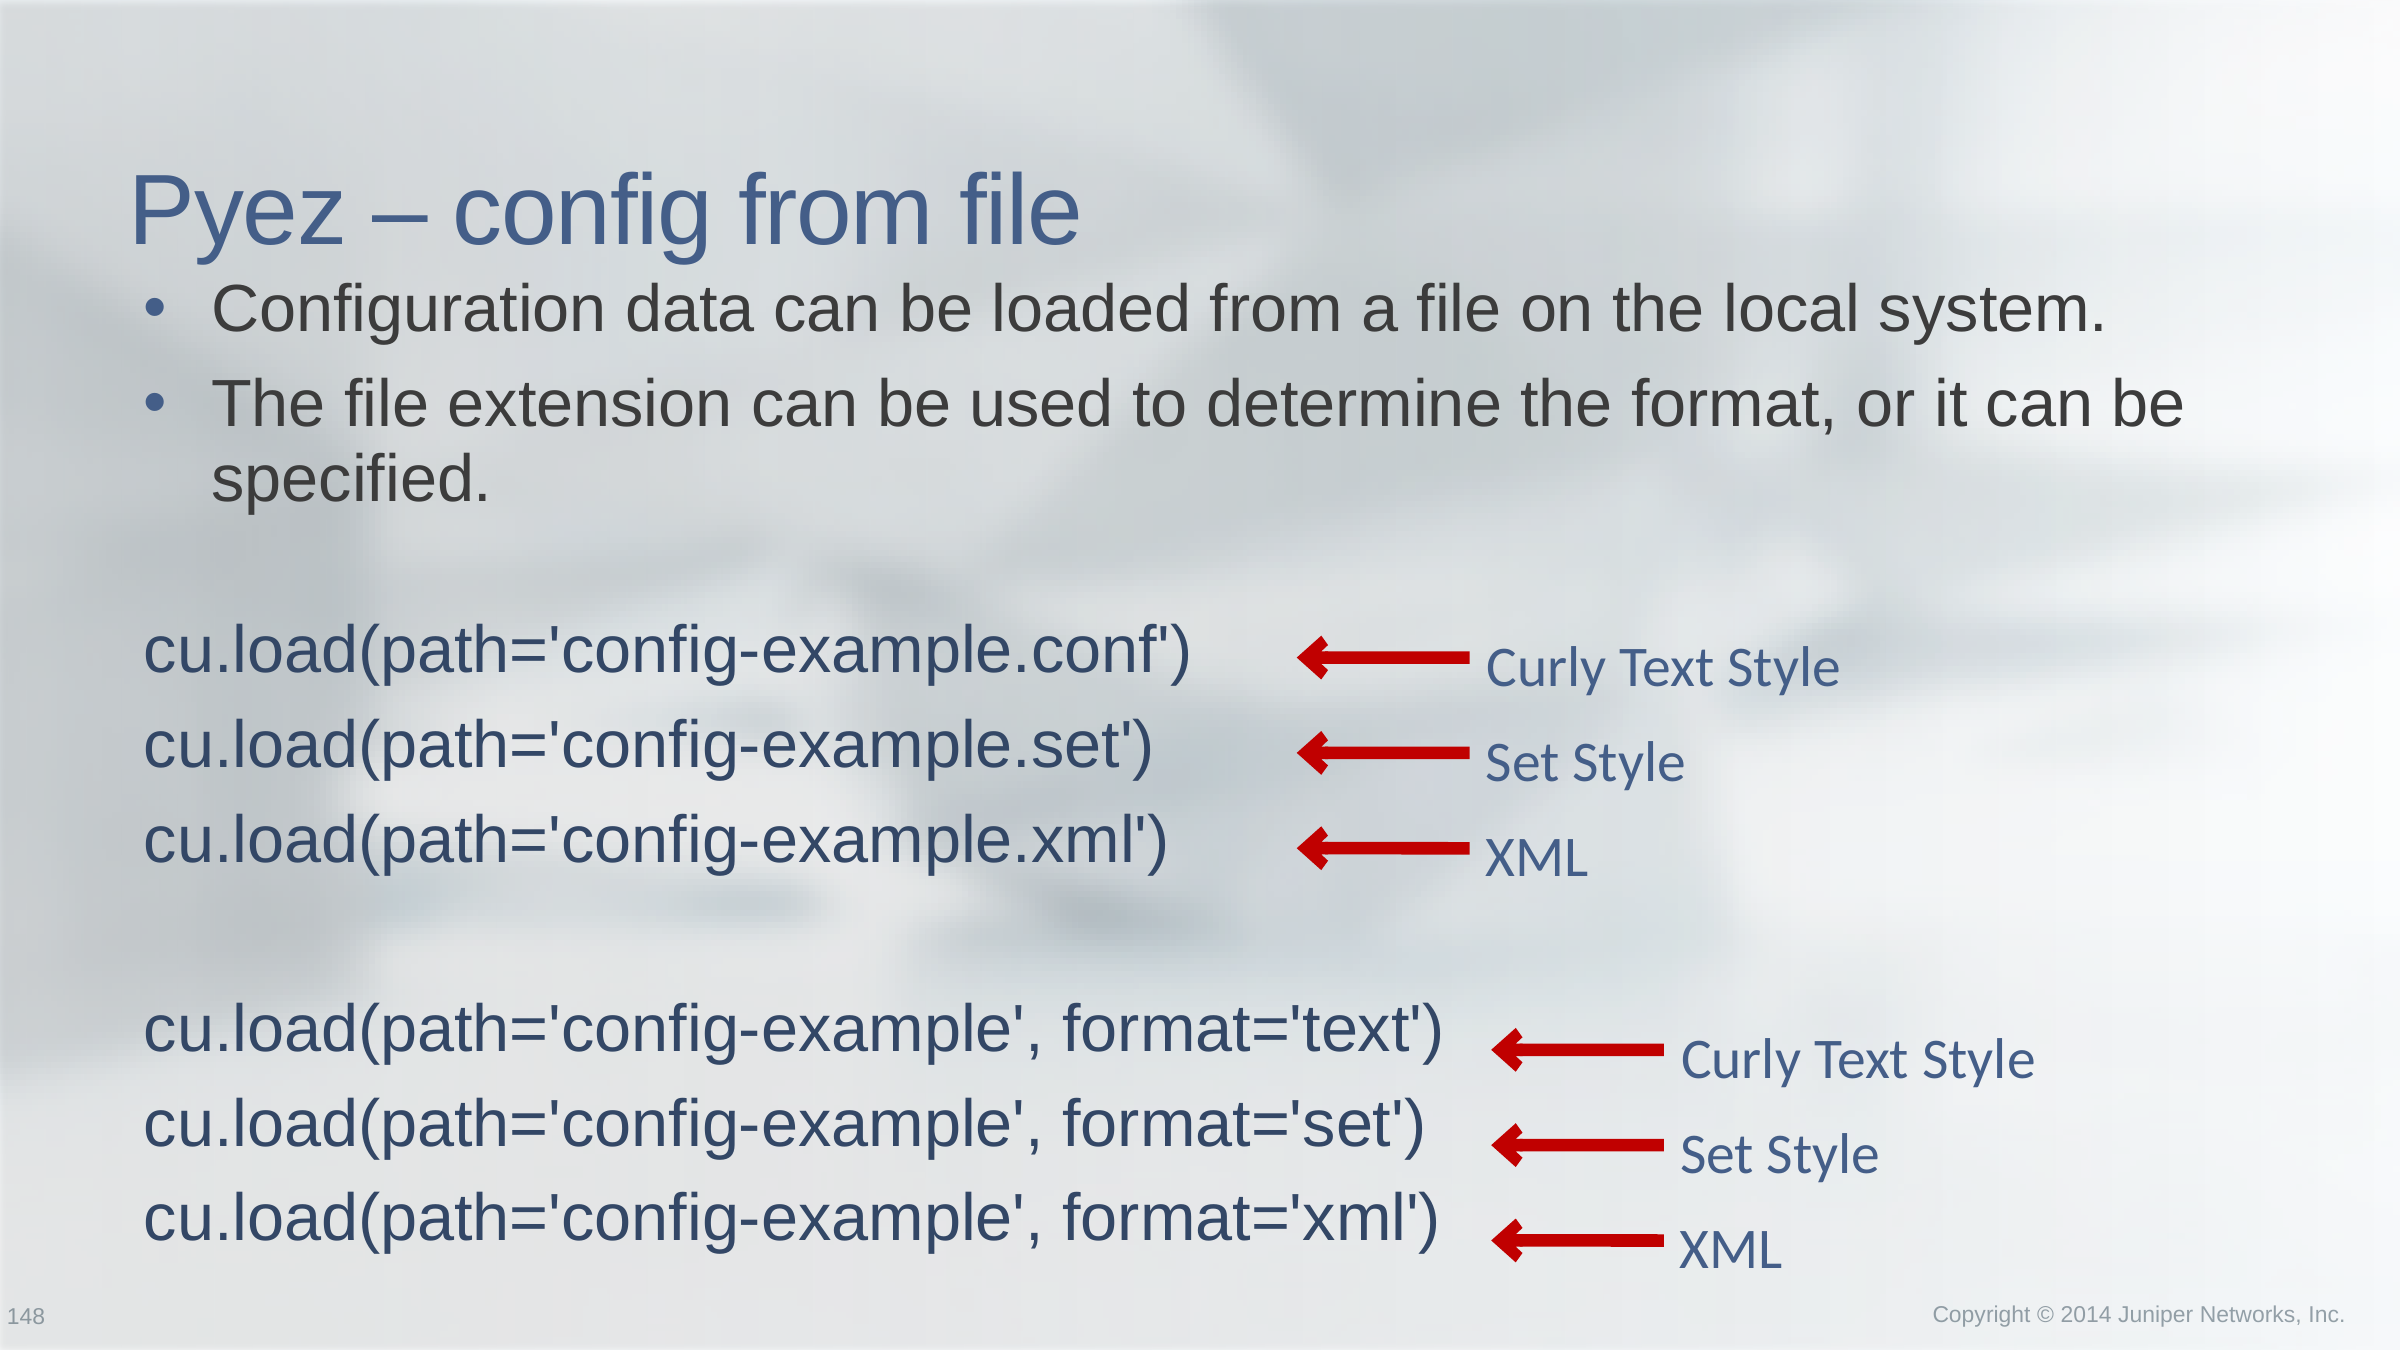

# Pyez – config from file
Configuration data can be loaded from a file on the local system.
The file extension can be used to determine the format, or it can be specified.
cu.load(path='config-example.conf')
cu.load(path='config-example.set')
cu.load(path='config-example.xml')

cu.load(path='config-example', format='text')
cu.load(path='config-example', format='set')
cu.load(path='config-example', format='xml')
Curly Text Style

Set Style

XML

Curly Text Style

Set Style

XML